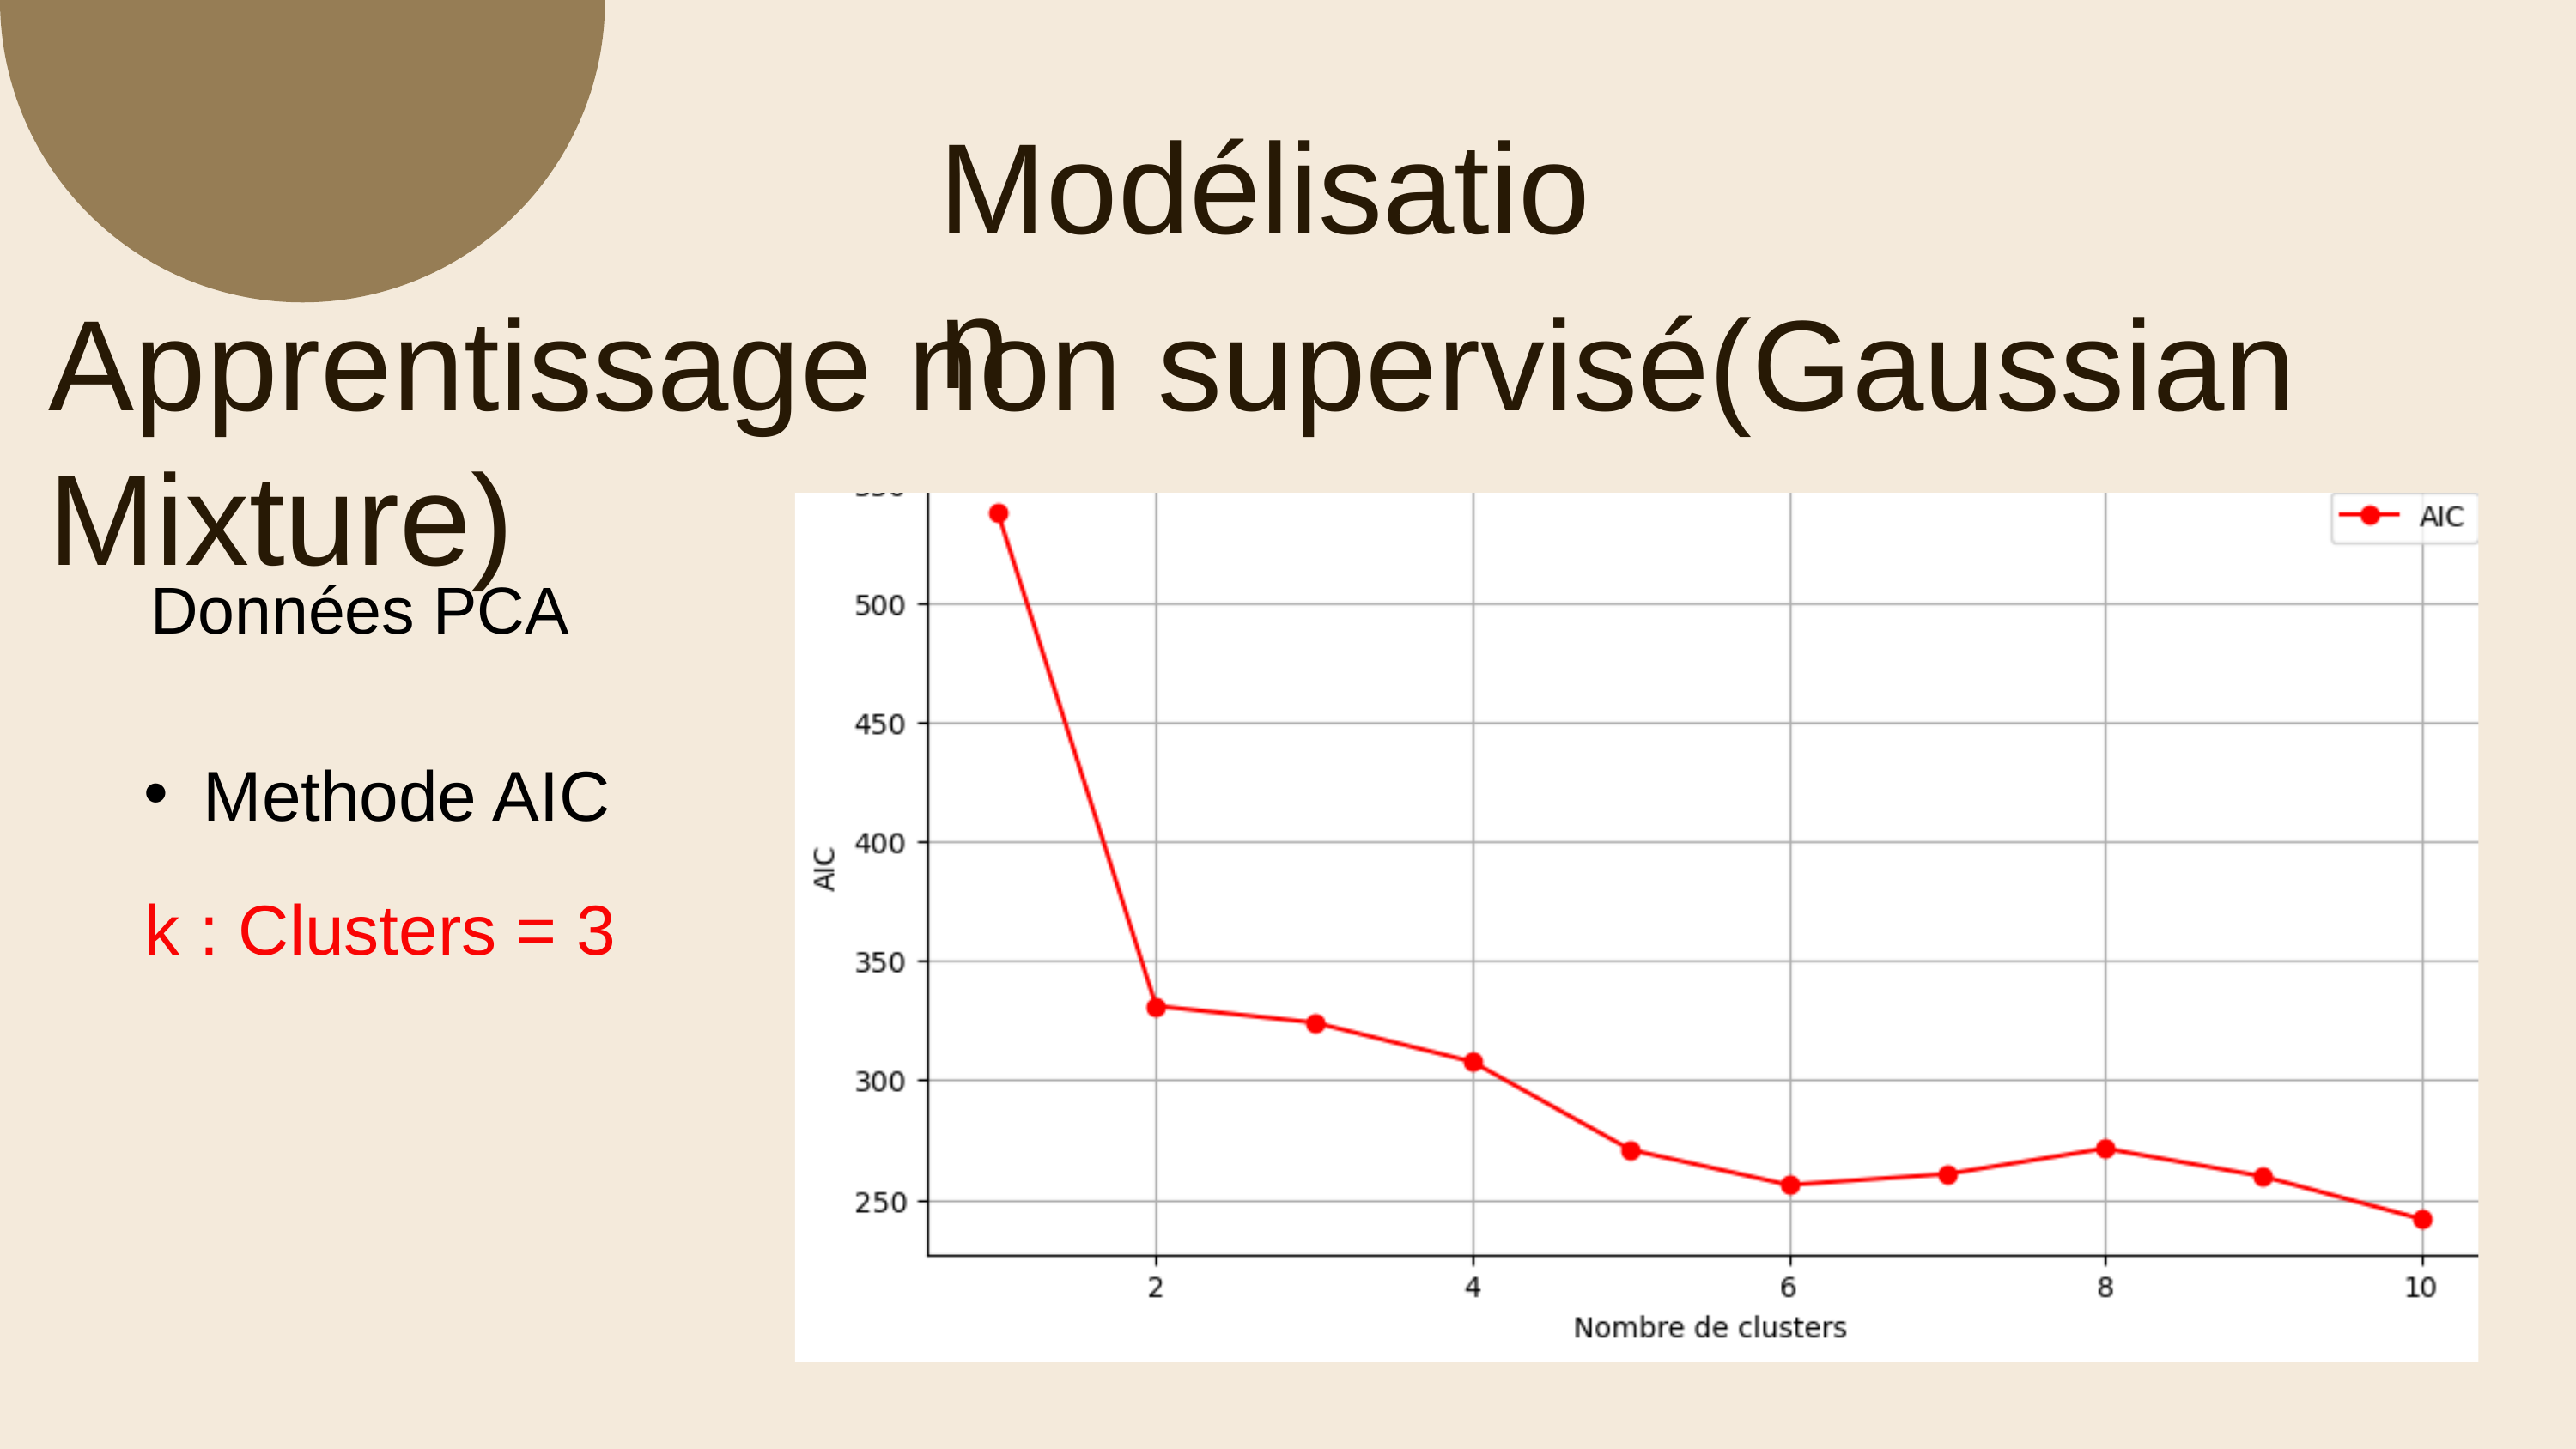

Modélisation
Apprentissage non supervisé(Gaussian Mixture)

 Données PCA
Methode AIC
k : Clusters = 3